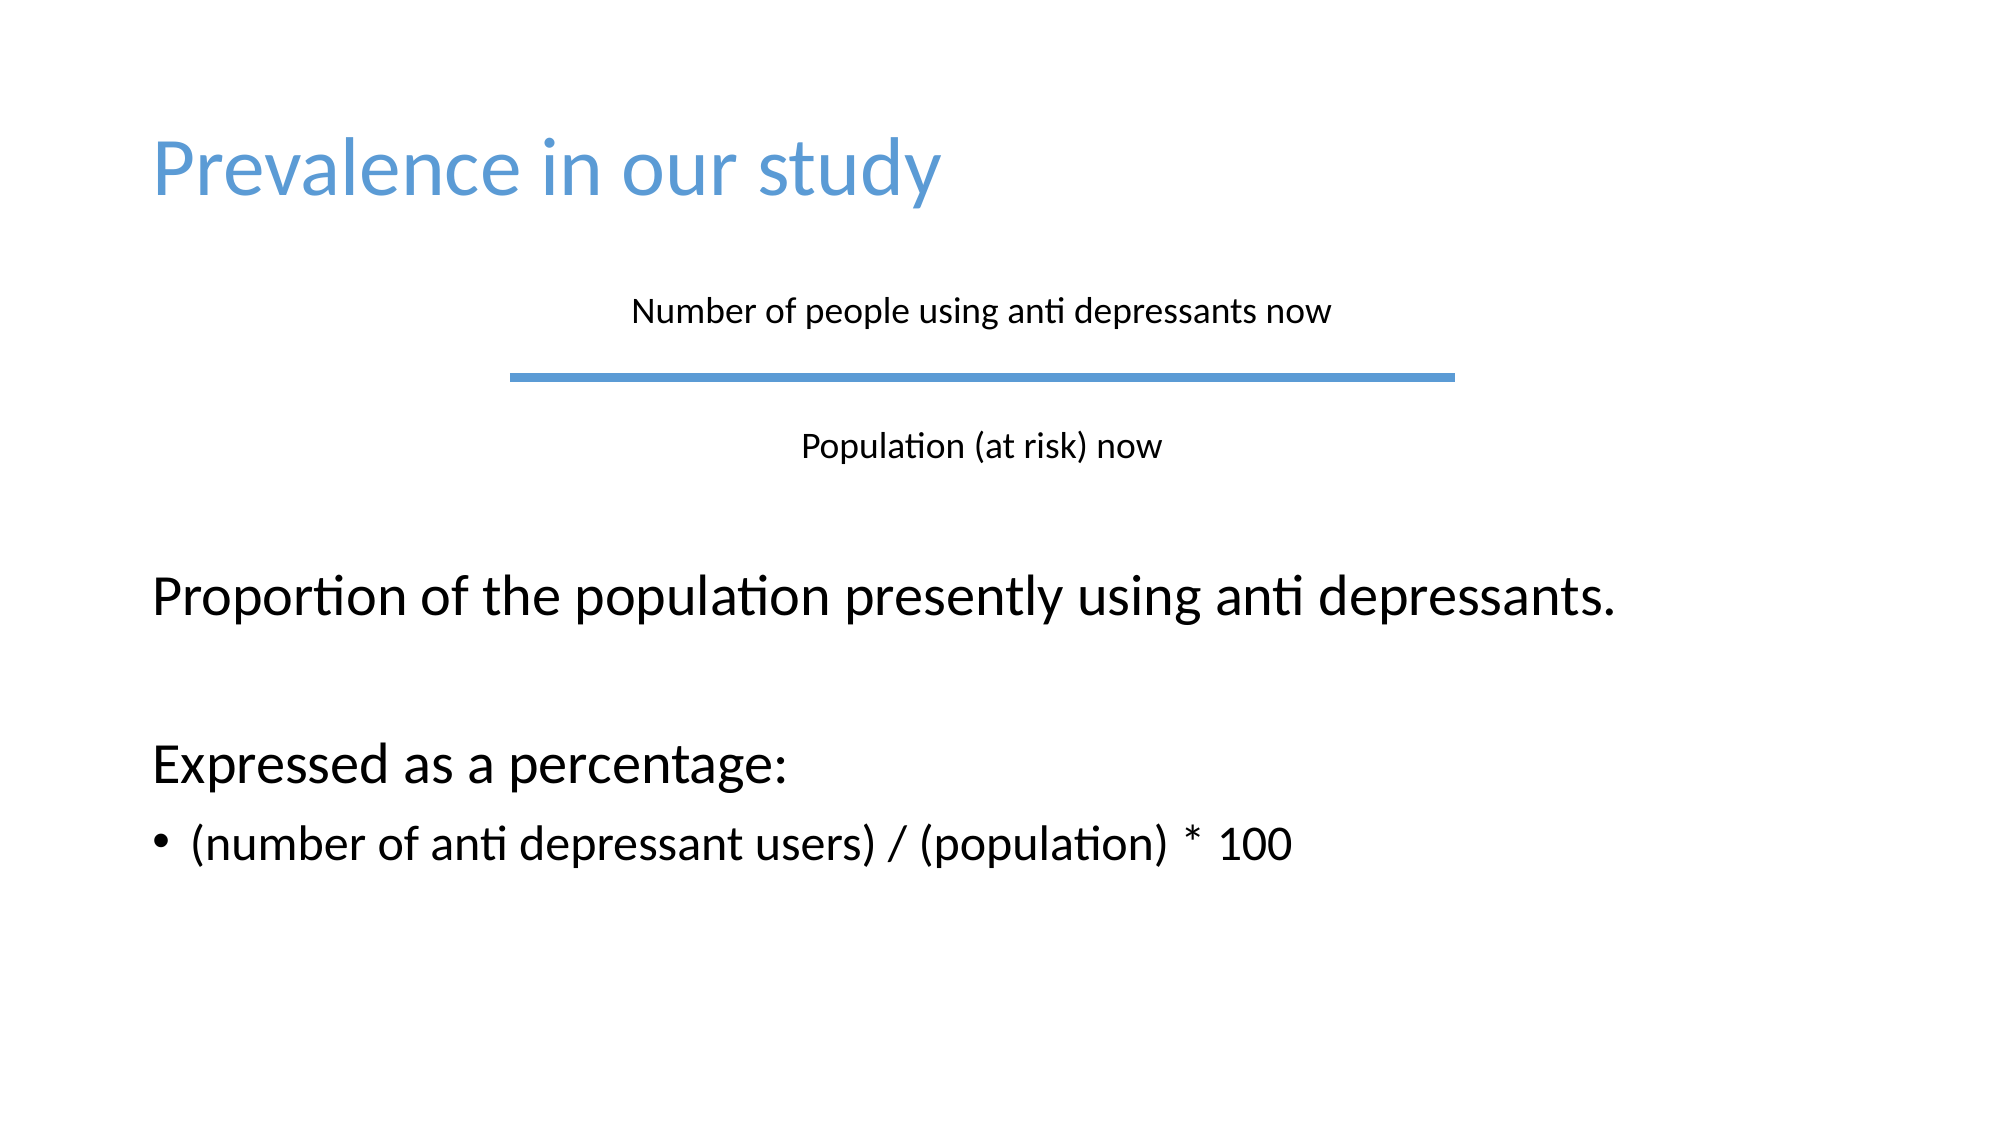

# Prevalence in our study
Number of people using anti depressants now

Population (at risk) now

Proportion of the population presently using anti depressants.

Expressed as a percentage:
(number of anti depressant users) / (population) * 100